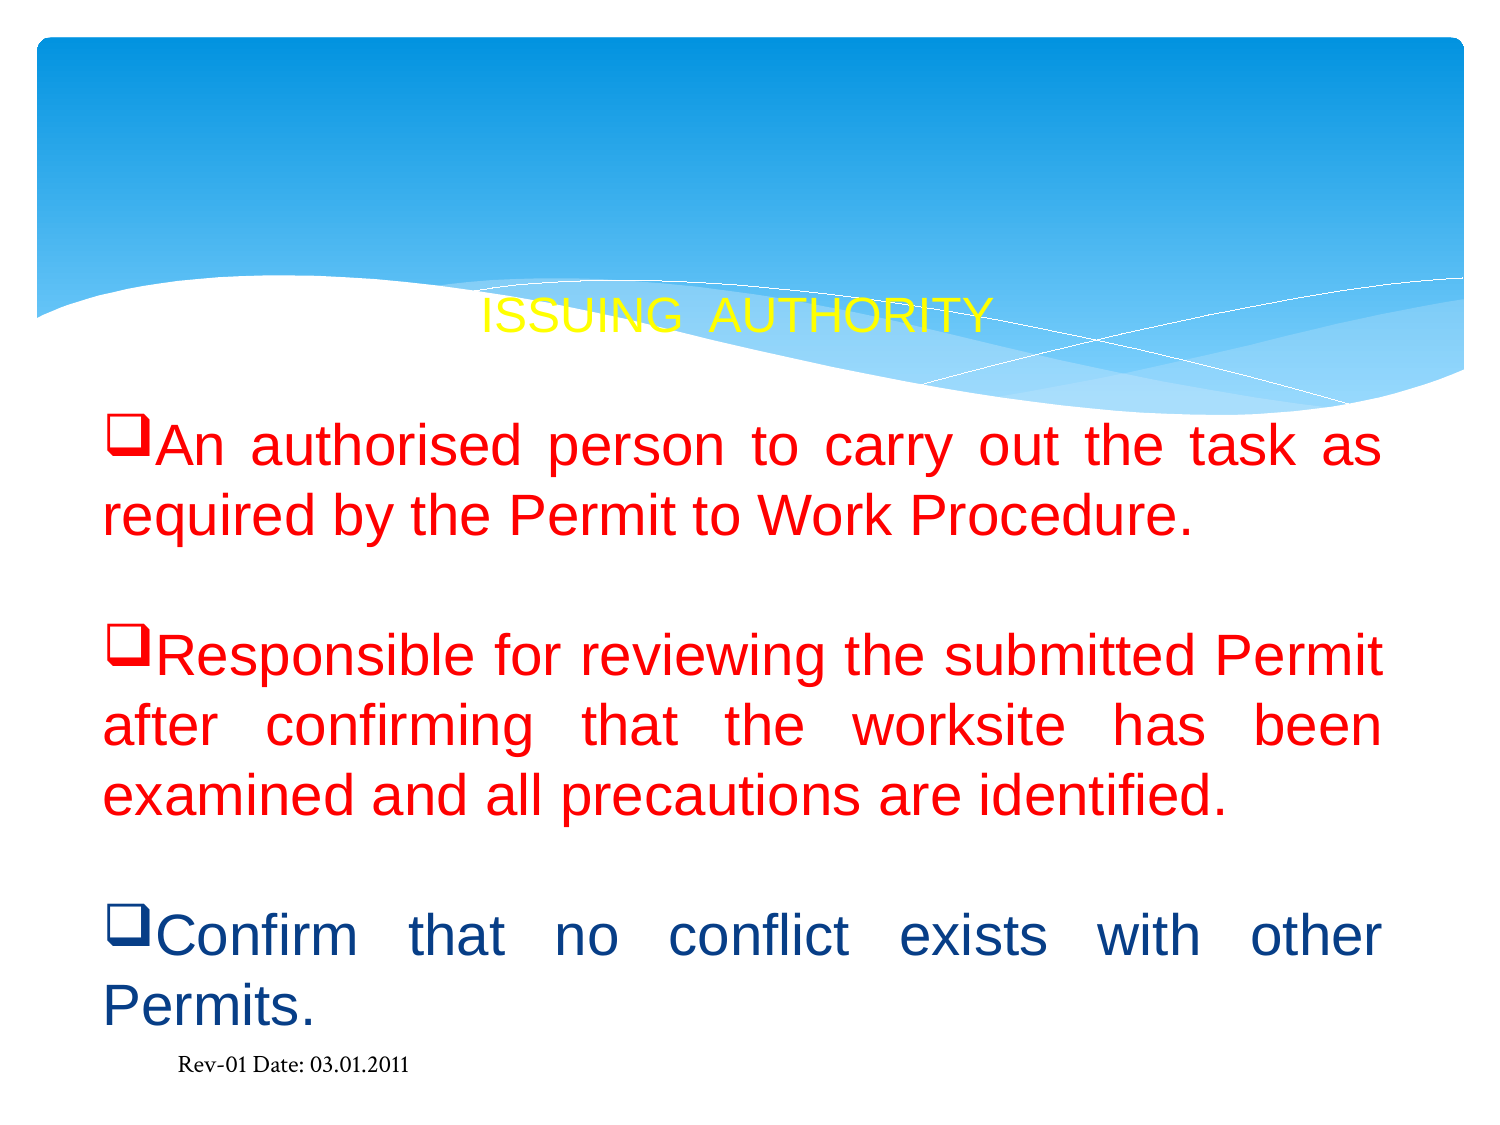

# ISSUING  AUTHORITY
An authorised person to carry out the task as required by the Permit to Work Procedure.

Responsible for reviewing the submitted Permit after confirming that the worksite has been examined and all precautions are identified.

Confirm that no conflict exists with other Permits.

Rev-01 Date: 03.01.2011